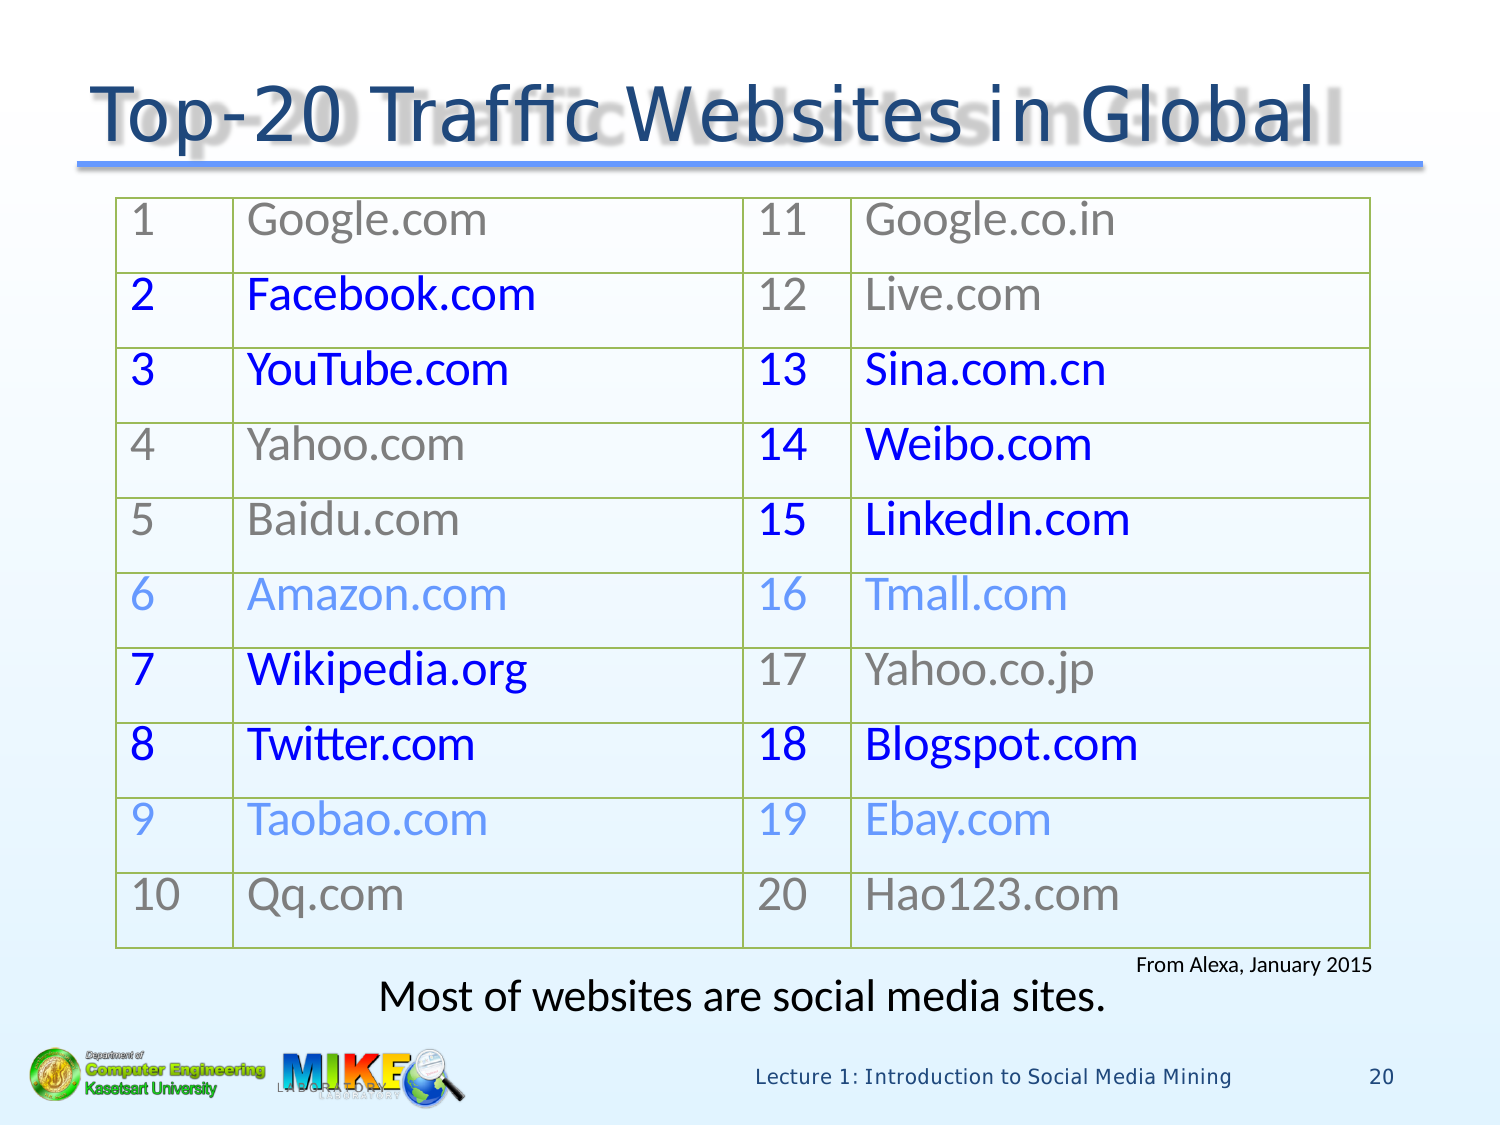

# Top-20 Traffic Websites in Global
| 1 | Google.com | 11 | Google.co.in |
| --- | --- | --- | --- |
| 2 | Facebook.com | 12 | Live.com |
| 3 | YouTube.com | 13 | Sina.com.cn |
| 4 | Yahoo.com | 14 | Weibo.com |
| 5 | Baidu.com | 15 | LinkedIn.com |
| 6 | Amazon.com | 16 | Tmall.com |
| 7 | Wikipedia.org | 17 | Yahoo.co.jp |
| 8 | Twitter.com | 18 | Blogspot.com |
| 9 | Taobao.com | 19 | Ebay.com |
| 10 | Qq.com | 20 | Hao123.com |
From Alexa, January 2015
Most of websites are social media sites.
Lecture 1: Introduction to Social Media Mining
20